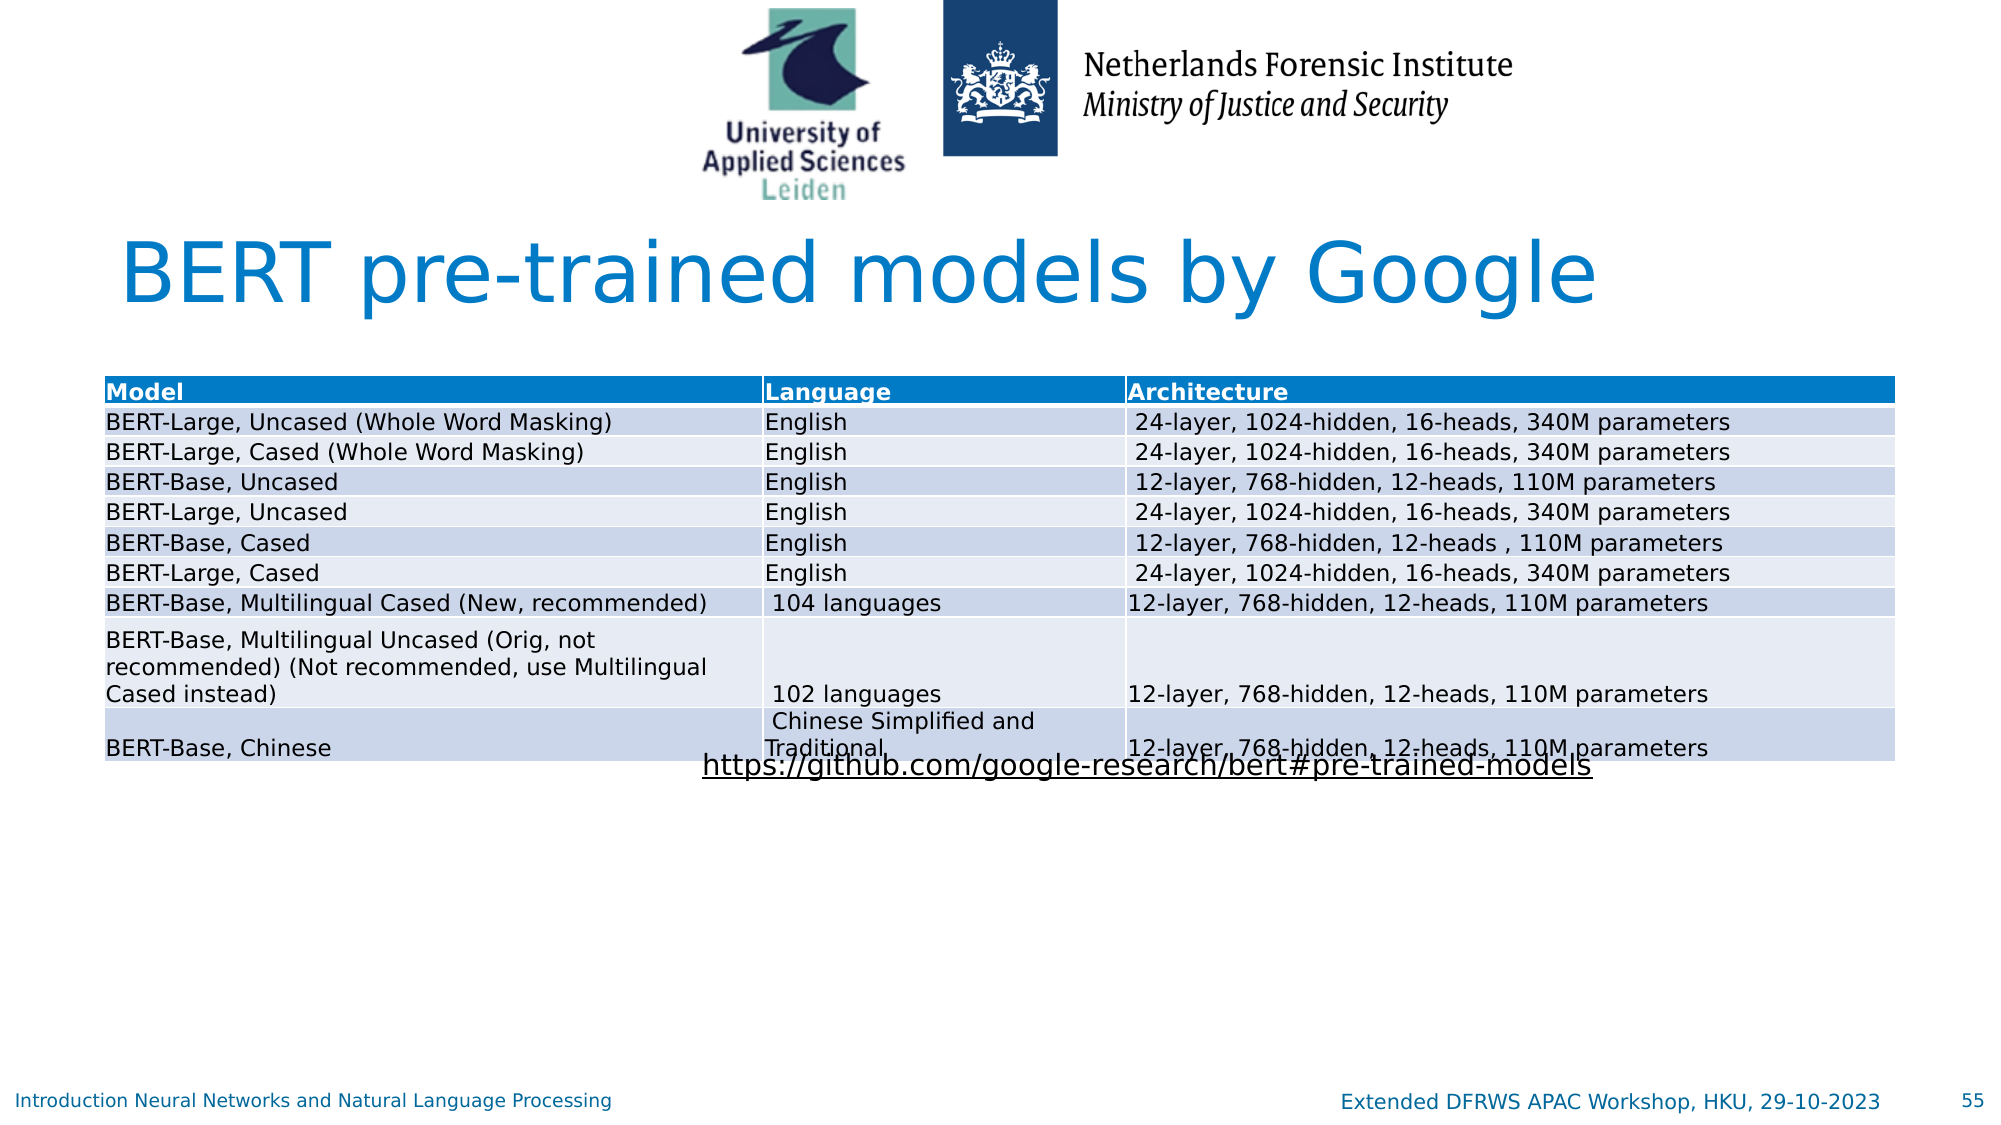

# BERT pre-trained models by Google
| Model | Language | Architecture |
| --- | --- | --- |
| BERT-Large, Uncased (Whole Word Masking) | English | 24-layer, 1024-hidden, 16-heads, 340M parameters |
| BERT-Large, Cased (Whole Word Masking) | English | 24-layer, 1024-hidden, 16-heads, 340M parameters |
| BERT-Base, Uncased | English | 12-layer, 768-hidden, 12-heads, 110M parameters |
| BERT-Large, Uncased | English | 24-layer, 1024-hidden, 16-heads, 340M parameters |
| BERT-Base, Cased | English | 12-layer, 768-hidden, 12-heads , 110M parameters |
| BERT-Large, Cased | English | 24-layer, 1024-hidden, 16-heads, 340M parameters |
| BERT-Base, Multilingual Cased (New, recommended) | 104 languages | 12-layer, 768-hidden, 12-heads, 110M parameters |
| BERT-Base, Multilingual Uncased (Orig, not recommended) (Not recommended, use Multilingual Cased instead) | 102 languages | 12-layer, 768-hidden, 12-heads, 110M parameters |
| BERT-Base, Chinese | Chinese Simplified and Traditional | 12-layer, 768-hidden, 12-heads, 110M parameters |
https://github.com/google-research/bert#pre-trained-models
Introduction Neural Networks and Natural Language Processing
Extended DFRWS APAC Workshop, HKU, 29-10-2023
55